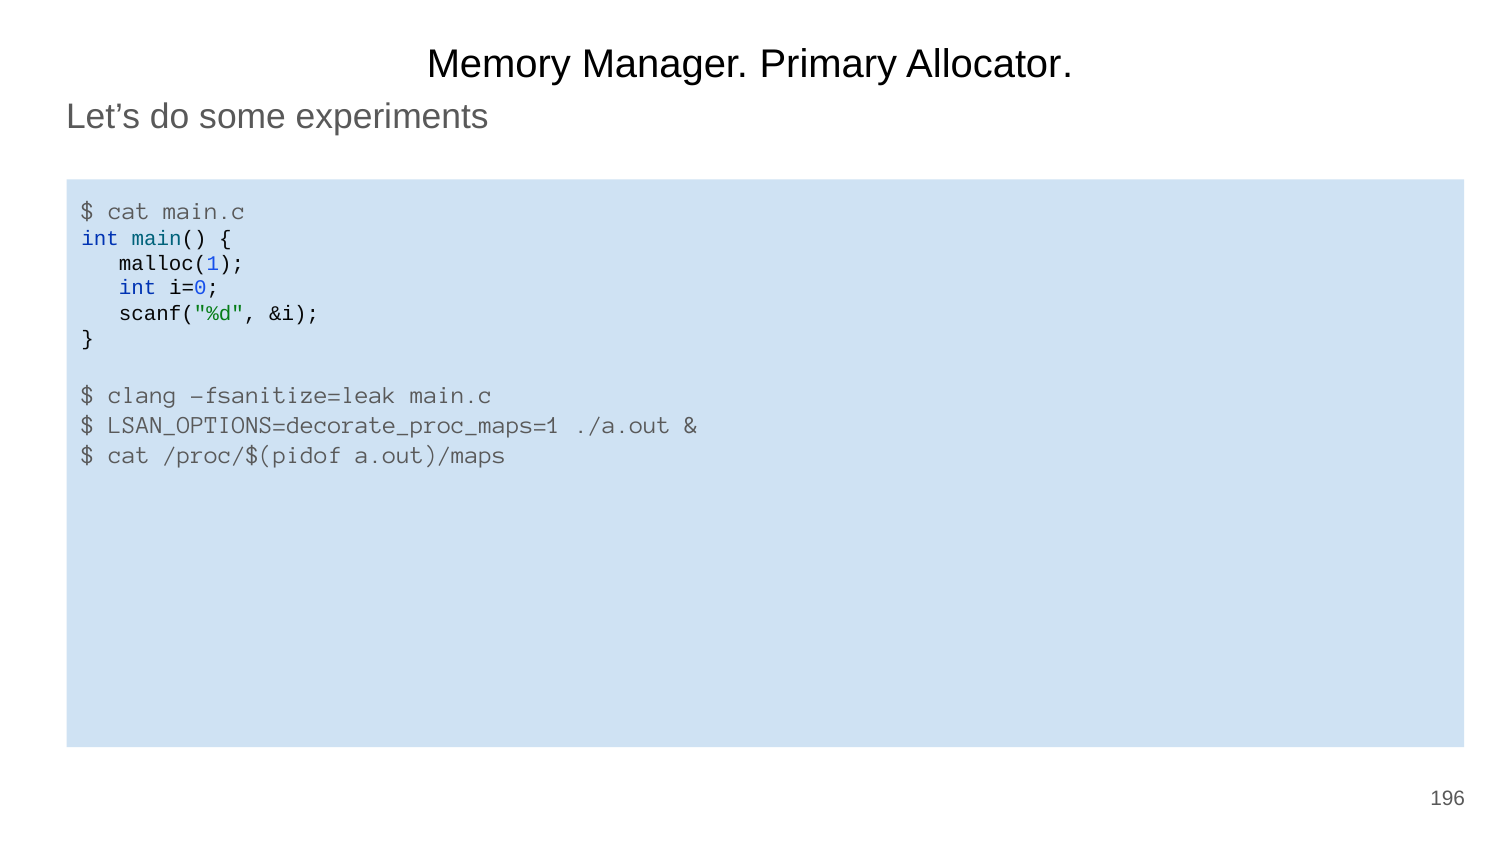

Memory Manager. Primary Allocator.
Let’s do some experiments

$ cat main.c
int main() {
   malloc(1);
   int i=0;
   scanf("%d", &i);
}

$ clang -fsanitize=leak main.c
$ LSAN_OPTIONS=decorate_proc_maps=1 ./a.out &
$ cat /proc/$(pidof a.out)/maps
196